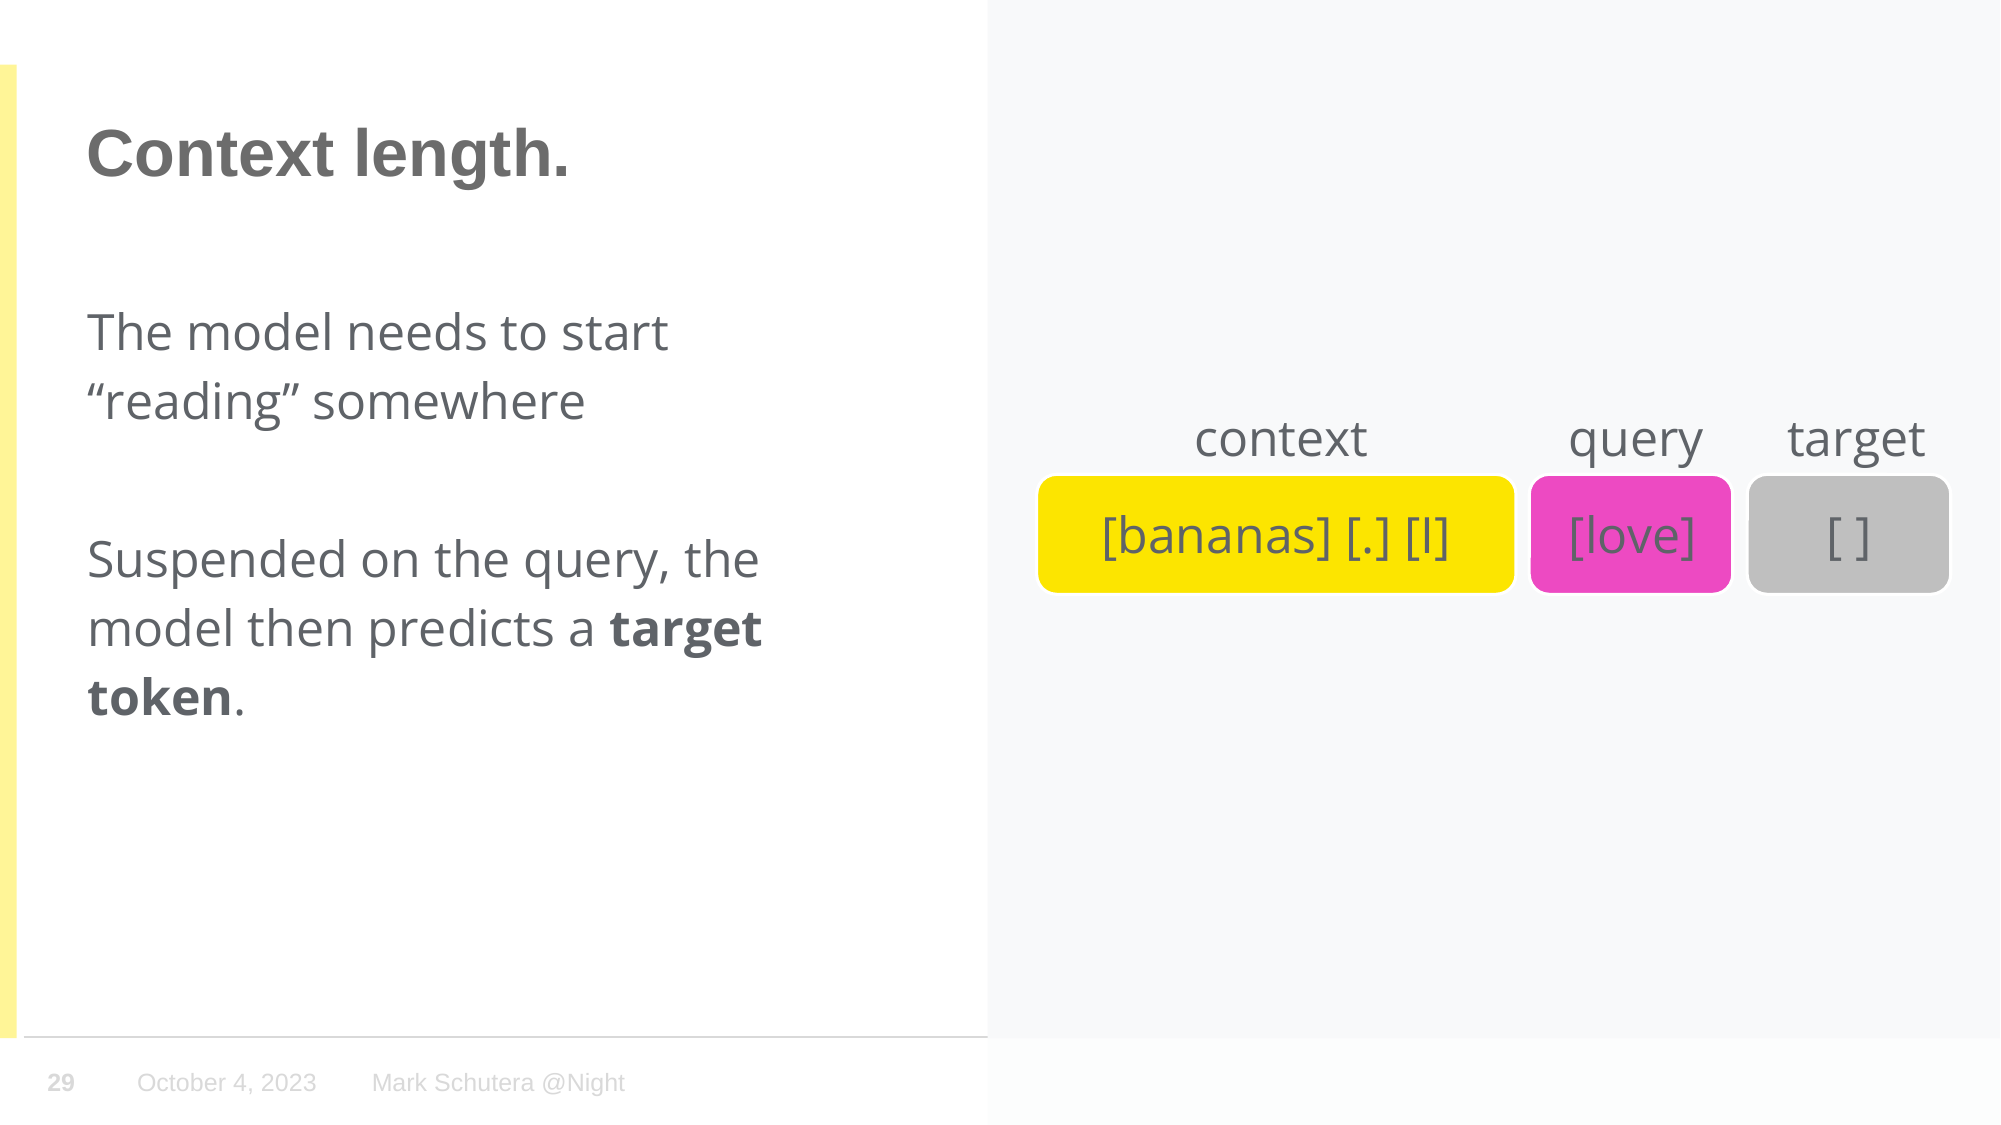

# Context length.
The model needs to start “reading” somewhere

Suspended on the query, the model then predicts a target token.

query
target
context

[bananas] [.] [I]
[love]
   [ ]
29
October 4, 2023